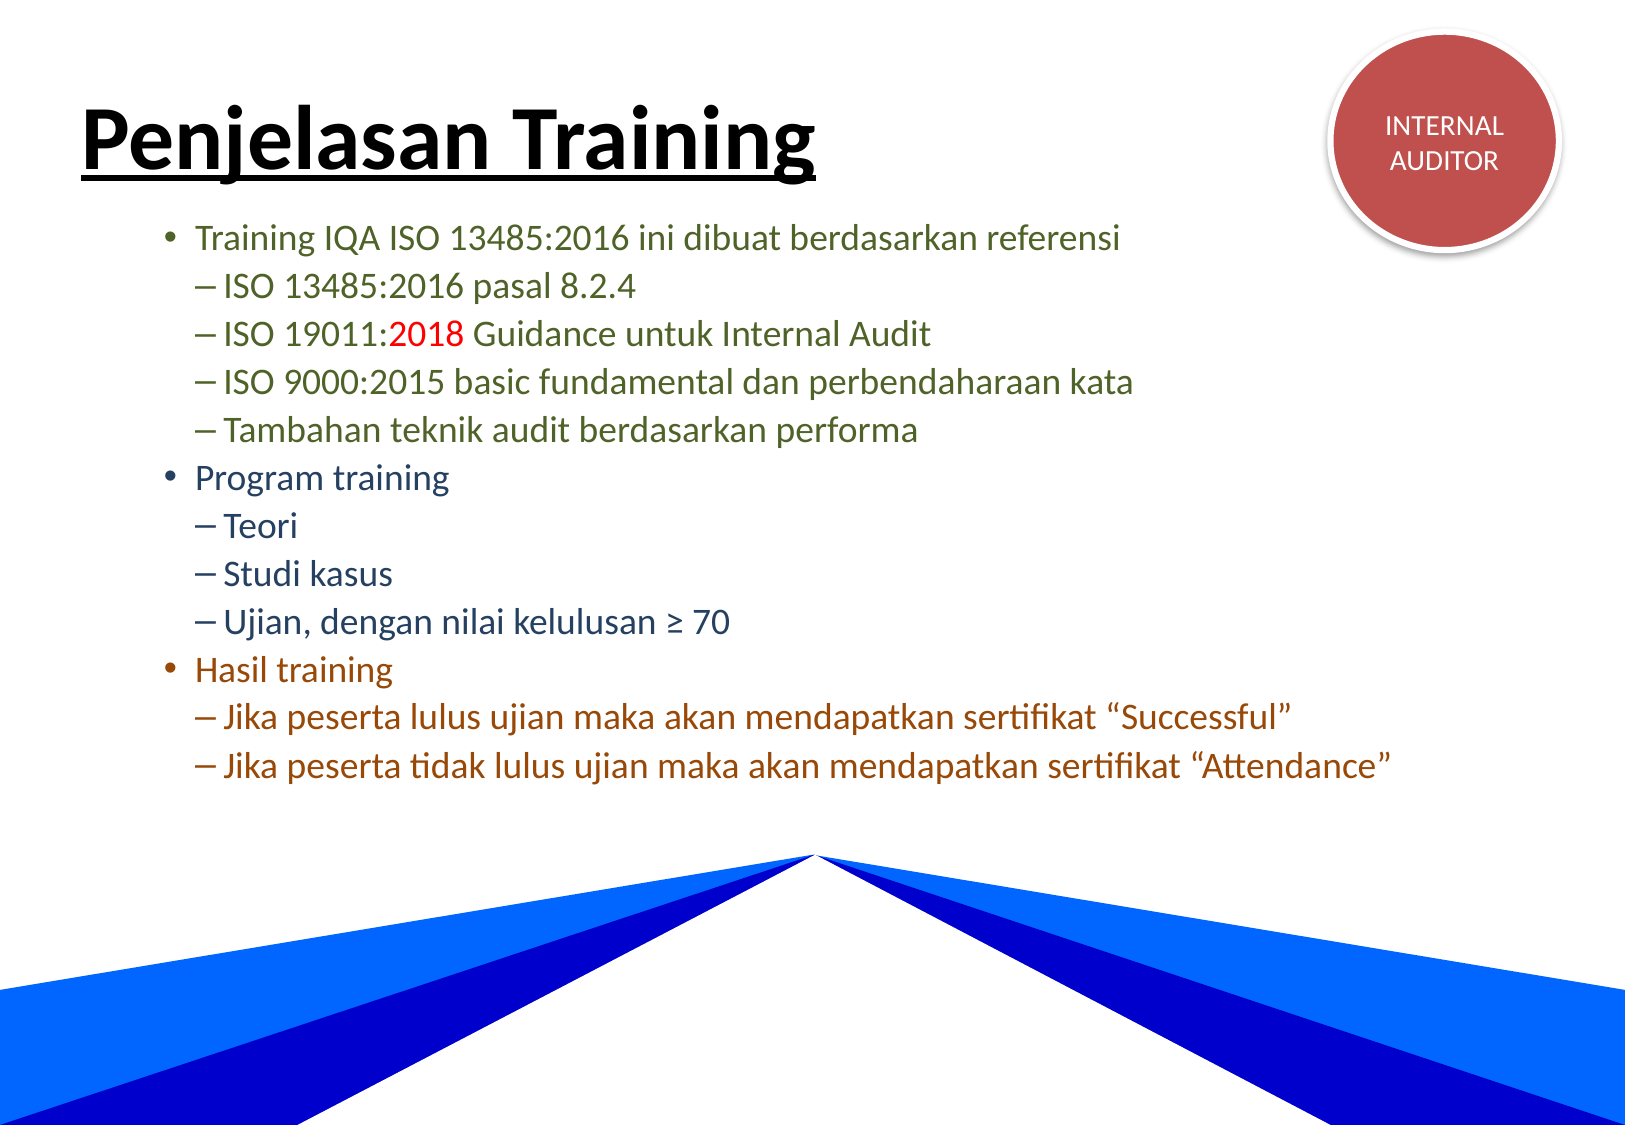

INTERNAL AUDITOR
# Penjelasan Training

Training IQA ISO 13485:2016 ini dibuat berdasarkan referensi
ISO 13485:2016 pasal 8.2.4
ISO 19011:2018 Guidance untuk Internal Audit
ISO 9000:2015 basic fundamental dan perbendaharaan kata
Tambahan teknik audit berdasarkan performa
Program training
Teori
Studi kasus
Ujian, dengan nilai kelulusan ≥ 70
Hasil training
Jika peserta lulus ujian maka akan mendapatkan sertifikat “Successful”
Jika peserta tidak lulus ujian maka akan mendapatkan sertifikat “Attendance”